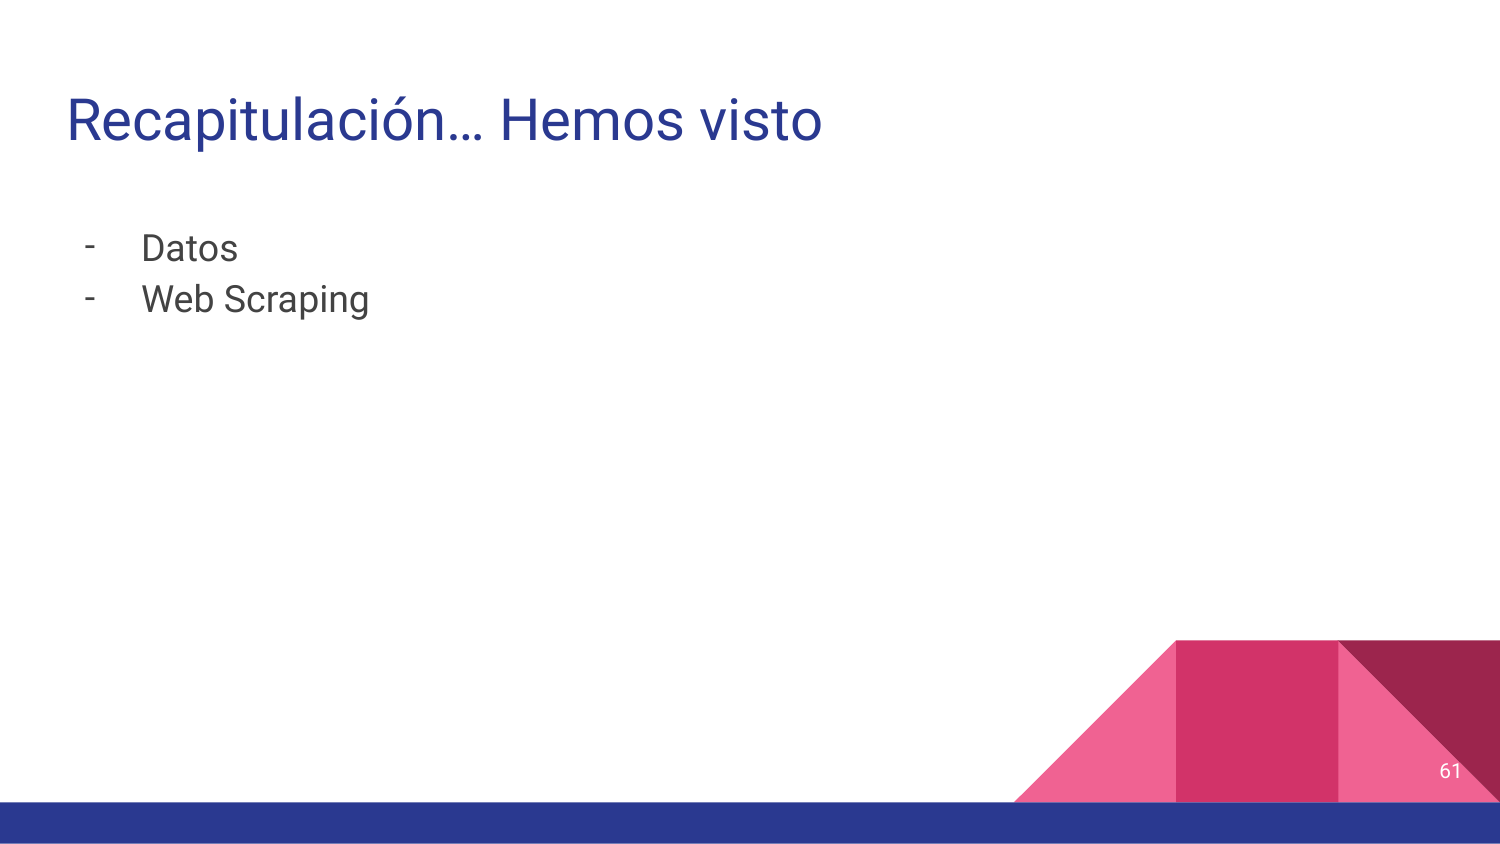

# Recapitulación… Hemos visto
Datos
Web Scraping
61